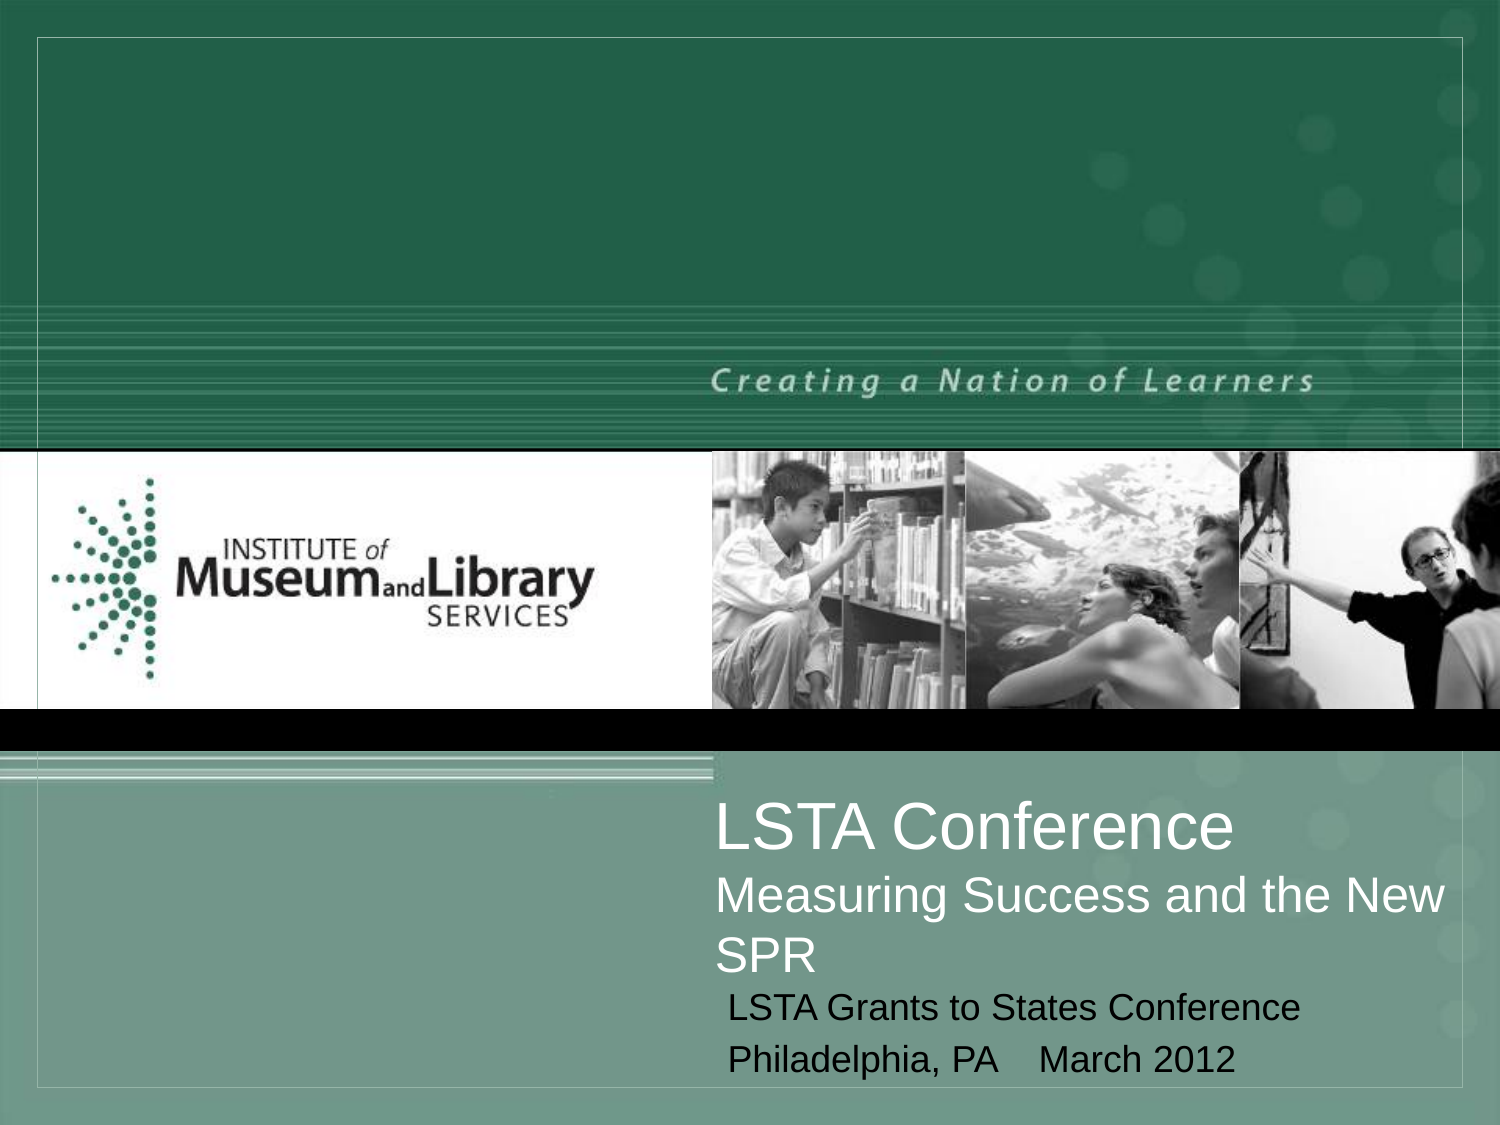

# LSTA Conference Measuring Success and the New SPR
LSTA Grants to States Conference
Philadelphia, PA    March 2012